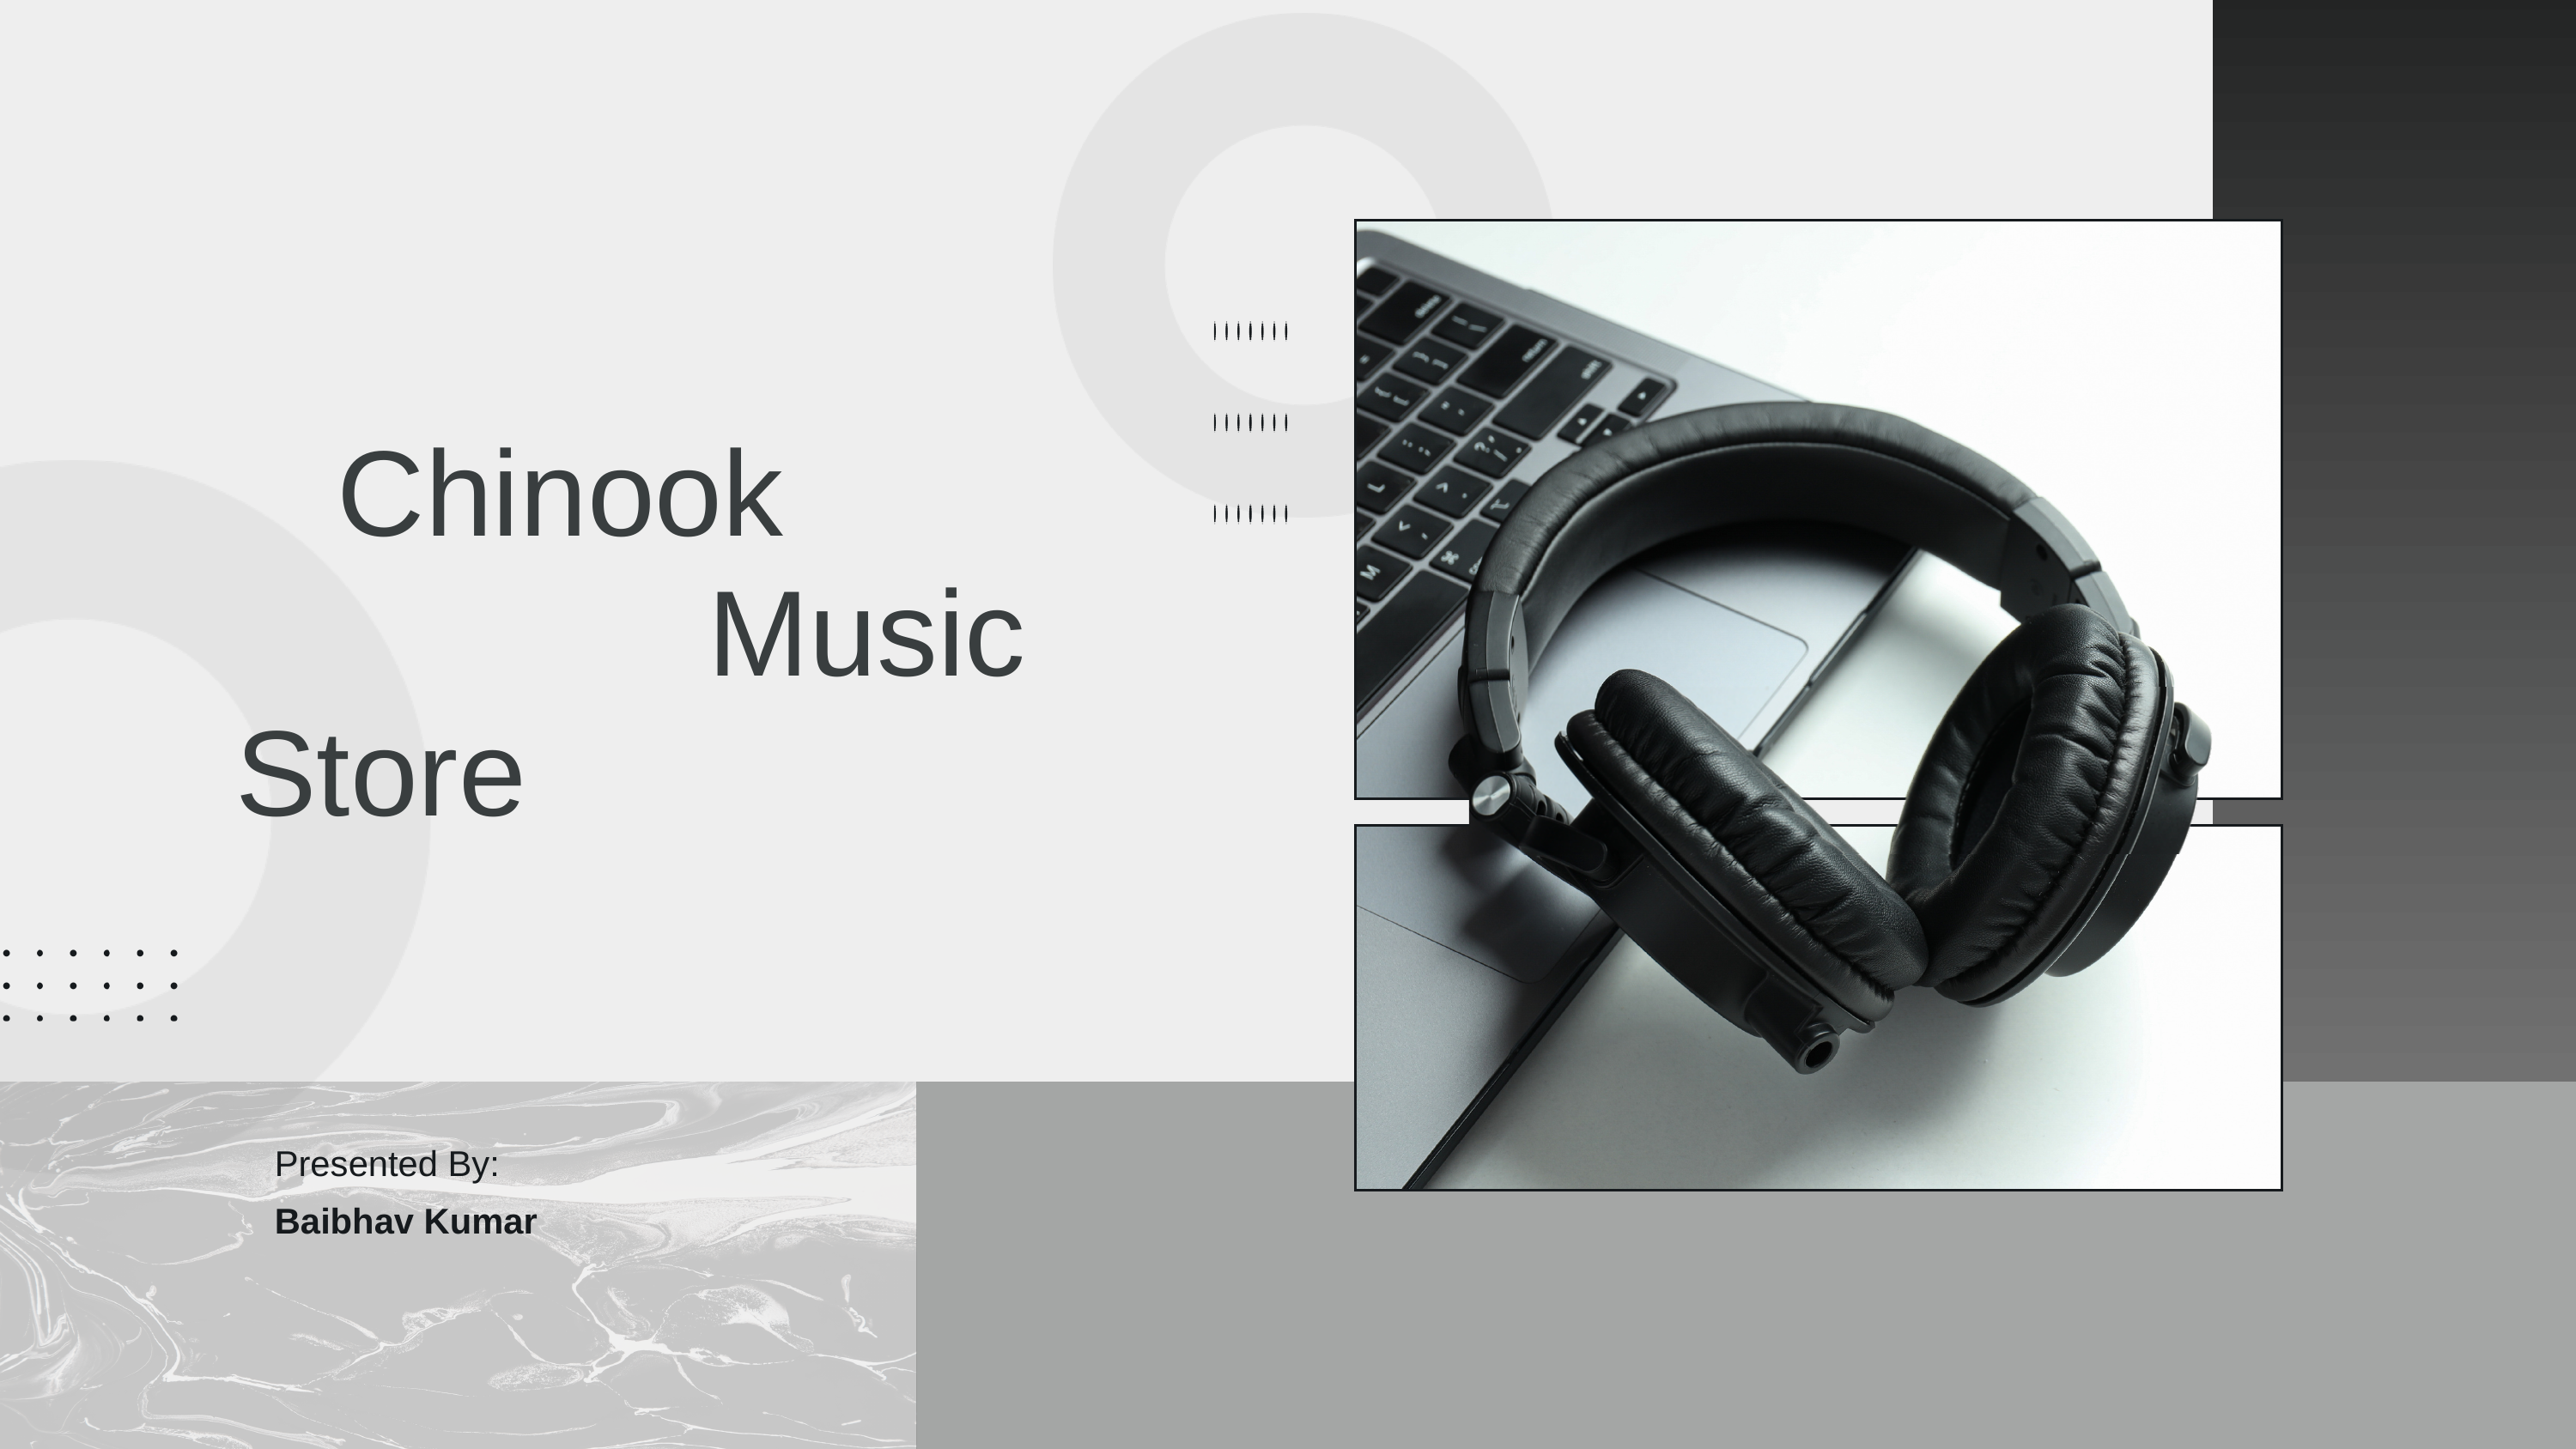

Chinook                      Music Store

Presented By:
Baibhav Kumar